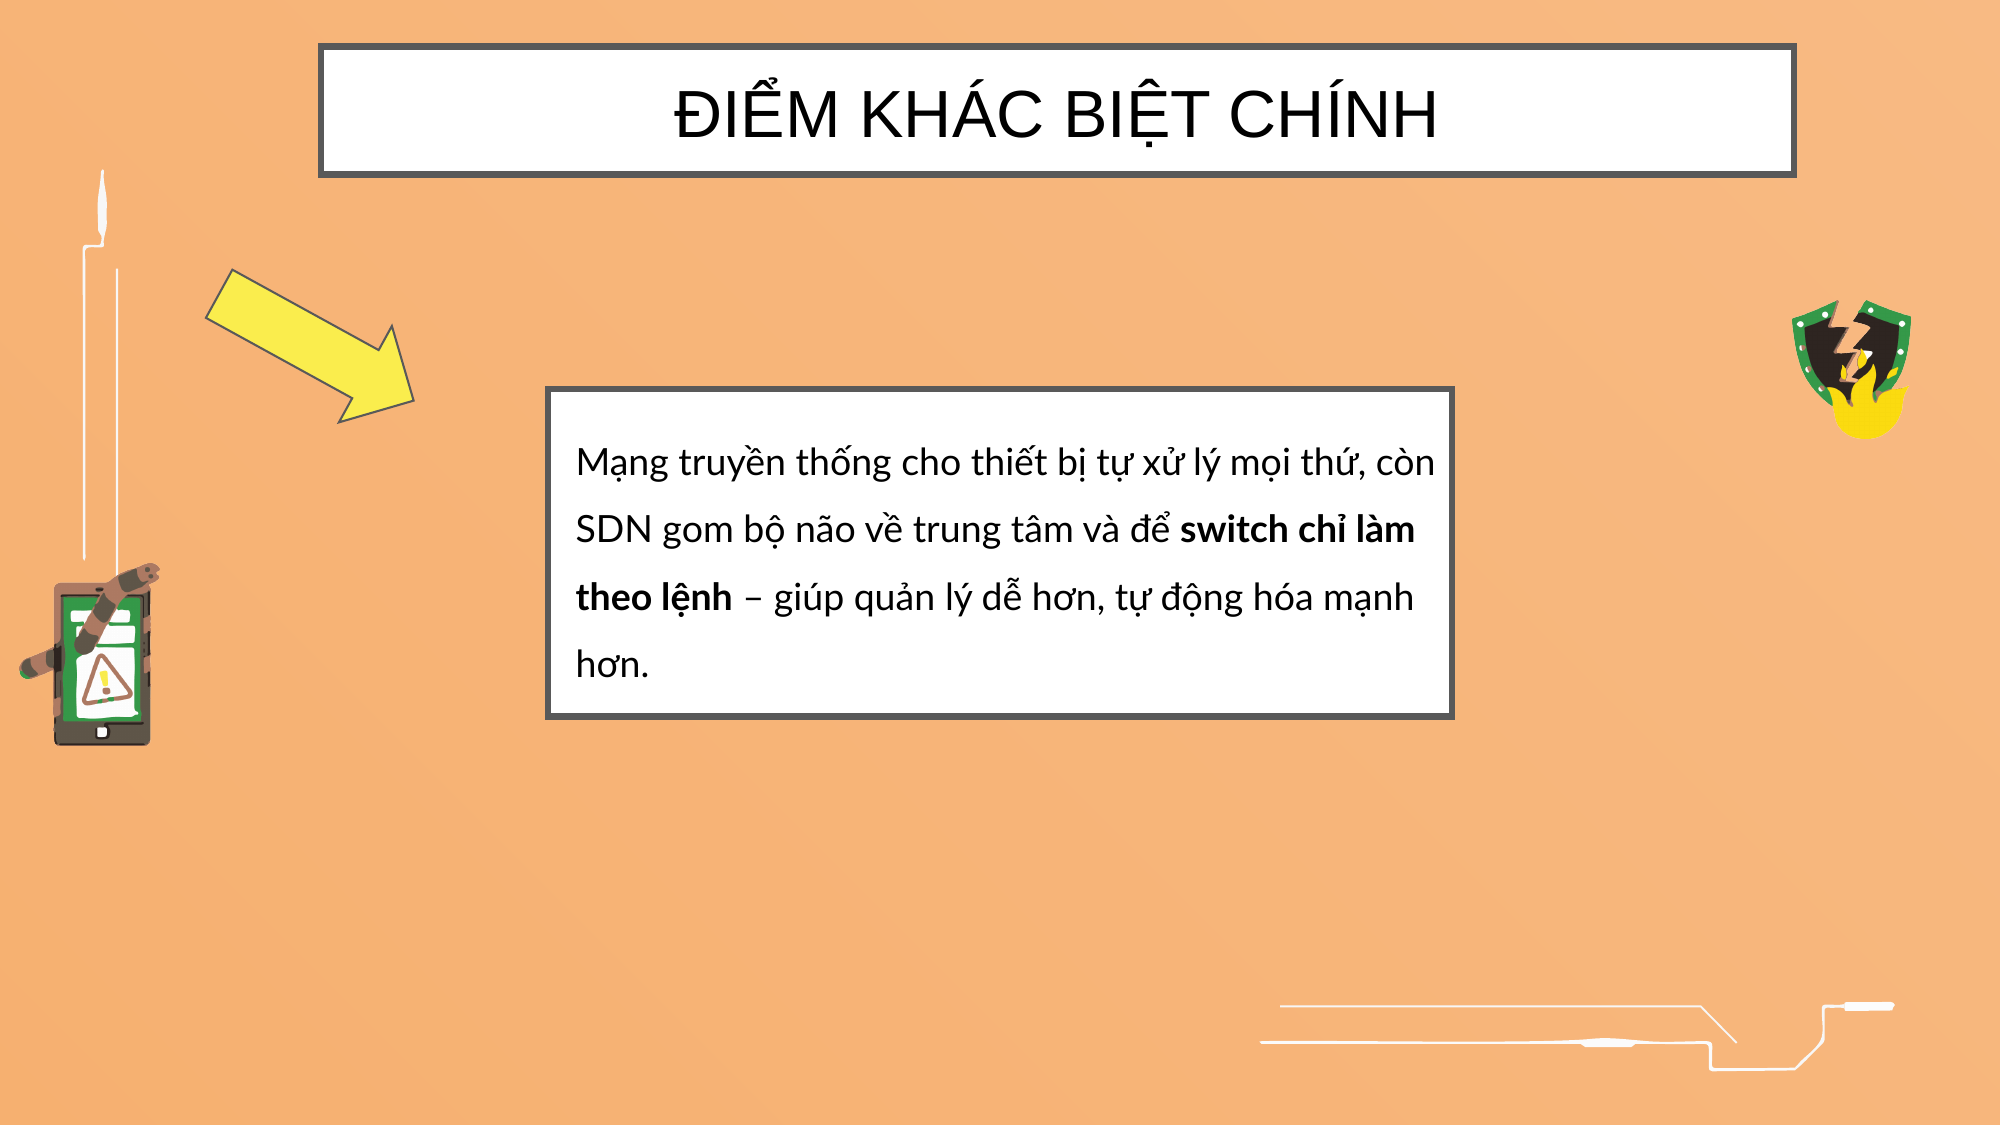

ĐIỂM KHÁC BIỆT CHÍNH

Mạng truyền thống cho thiết bị tự xử lý mọi thứ, còn SDN gom bộ não về trung tâm và để switch chỉ làm theo lệnh – giúp quản lý dễ hơn, tự động hóa mạnh hơn.